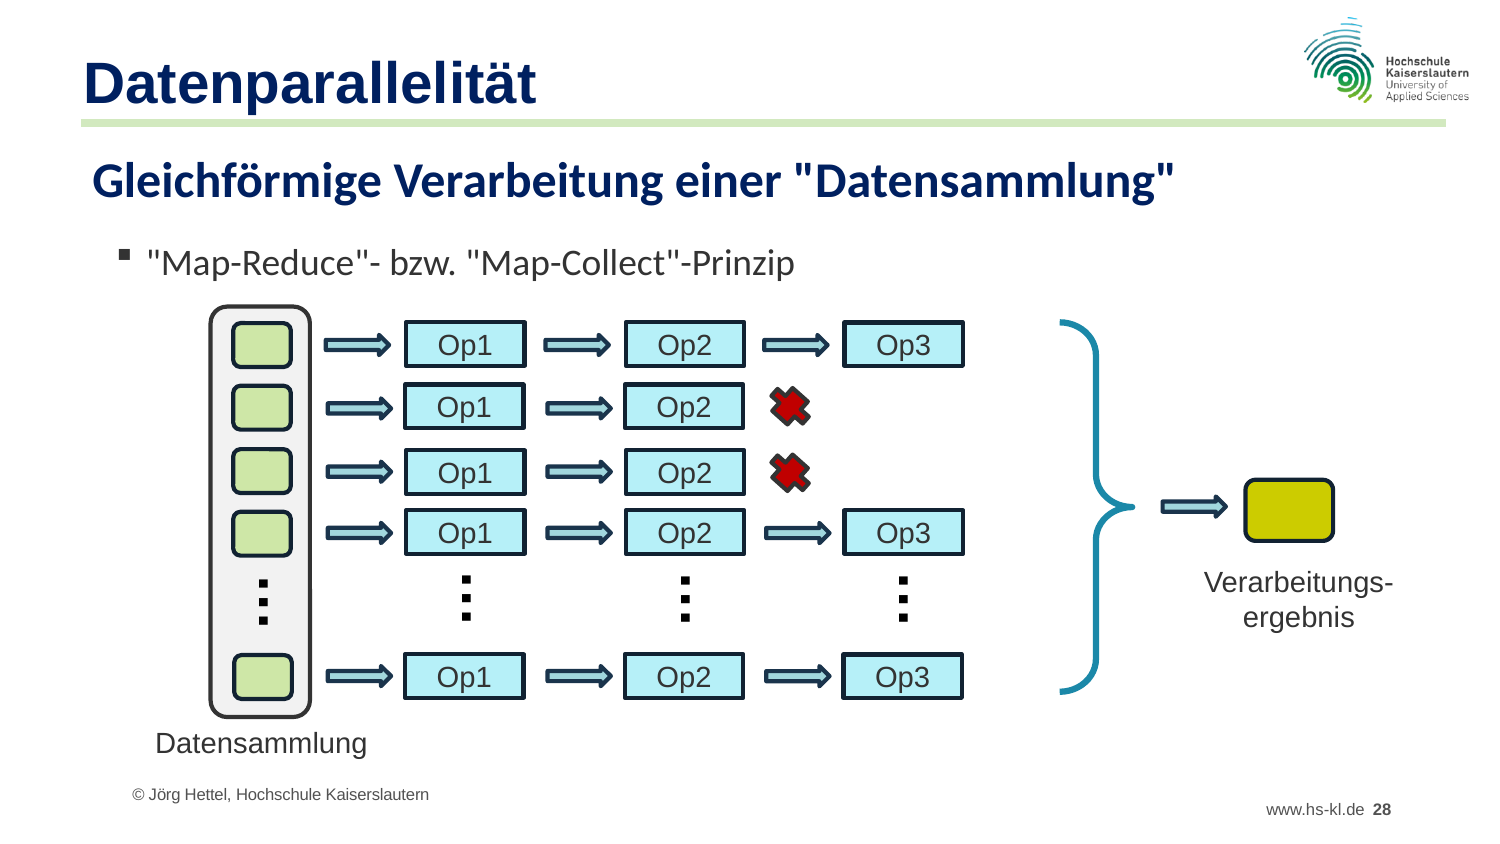

# Datenparallelität
Gleichförmige Verarbeitung einer "Datensammlung"
"Map-Reduce"- bzw. "Map-Collect"-Prinzip

Op2
Op1

Op3

Op2
Op1

Op2
Op1

Op2
Op1
Op3

…
…
…
…
Verarbeitungs-ergebnis
Op2
Op1
Op3

Datensammlung
© Jörg Hettel, Hochschule Kaiserslautern